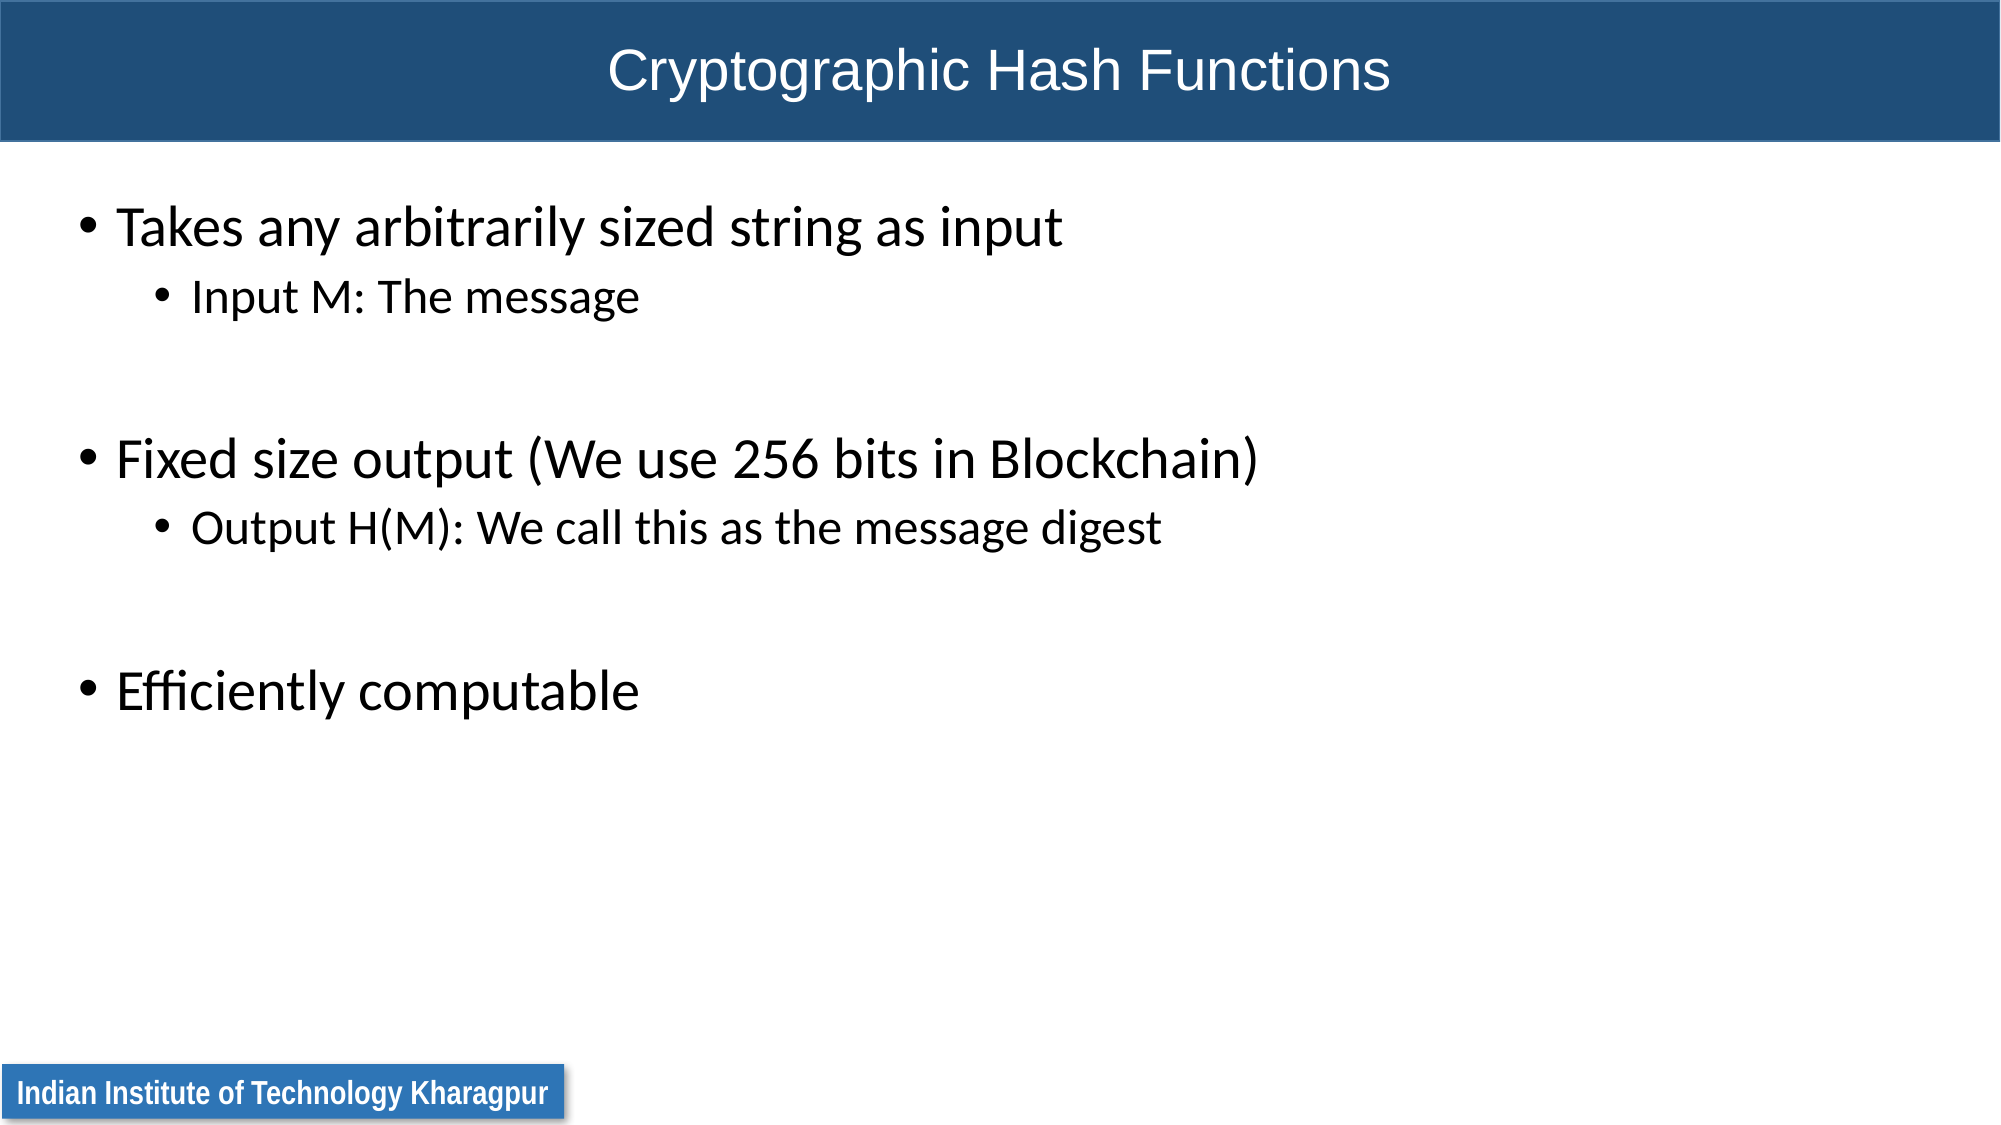

# Cryptographic Hash Functions
Takes any arbitrarily sized string as input
Input M: The message

Fixed size output (We use 256 bits in Blockchain)
Output H(M): We call this as the message digest

Efficiently computable